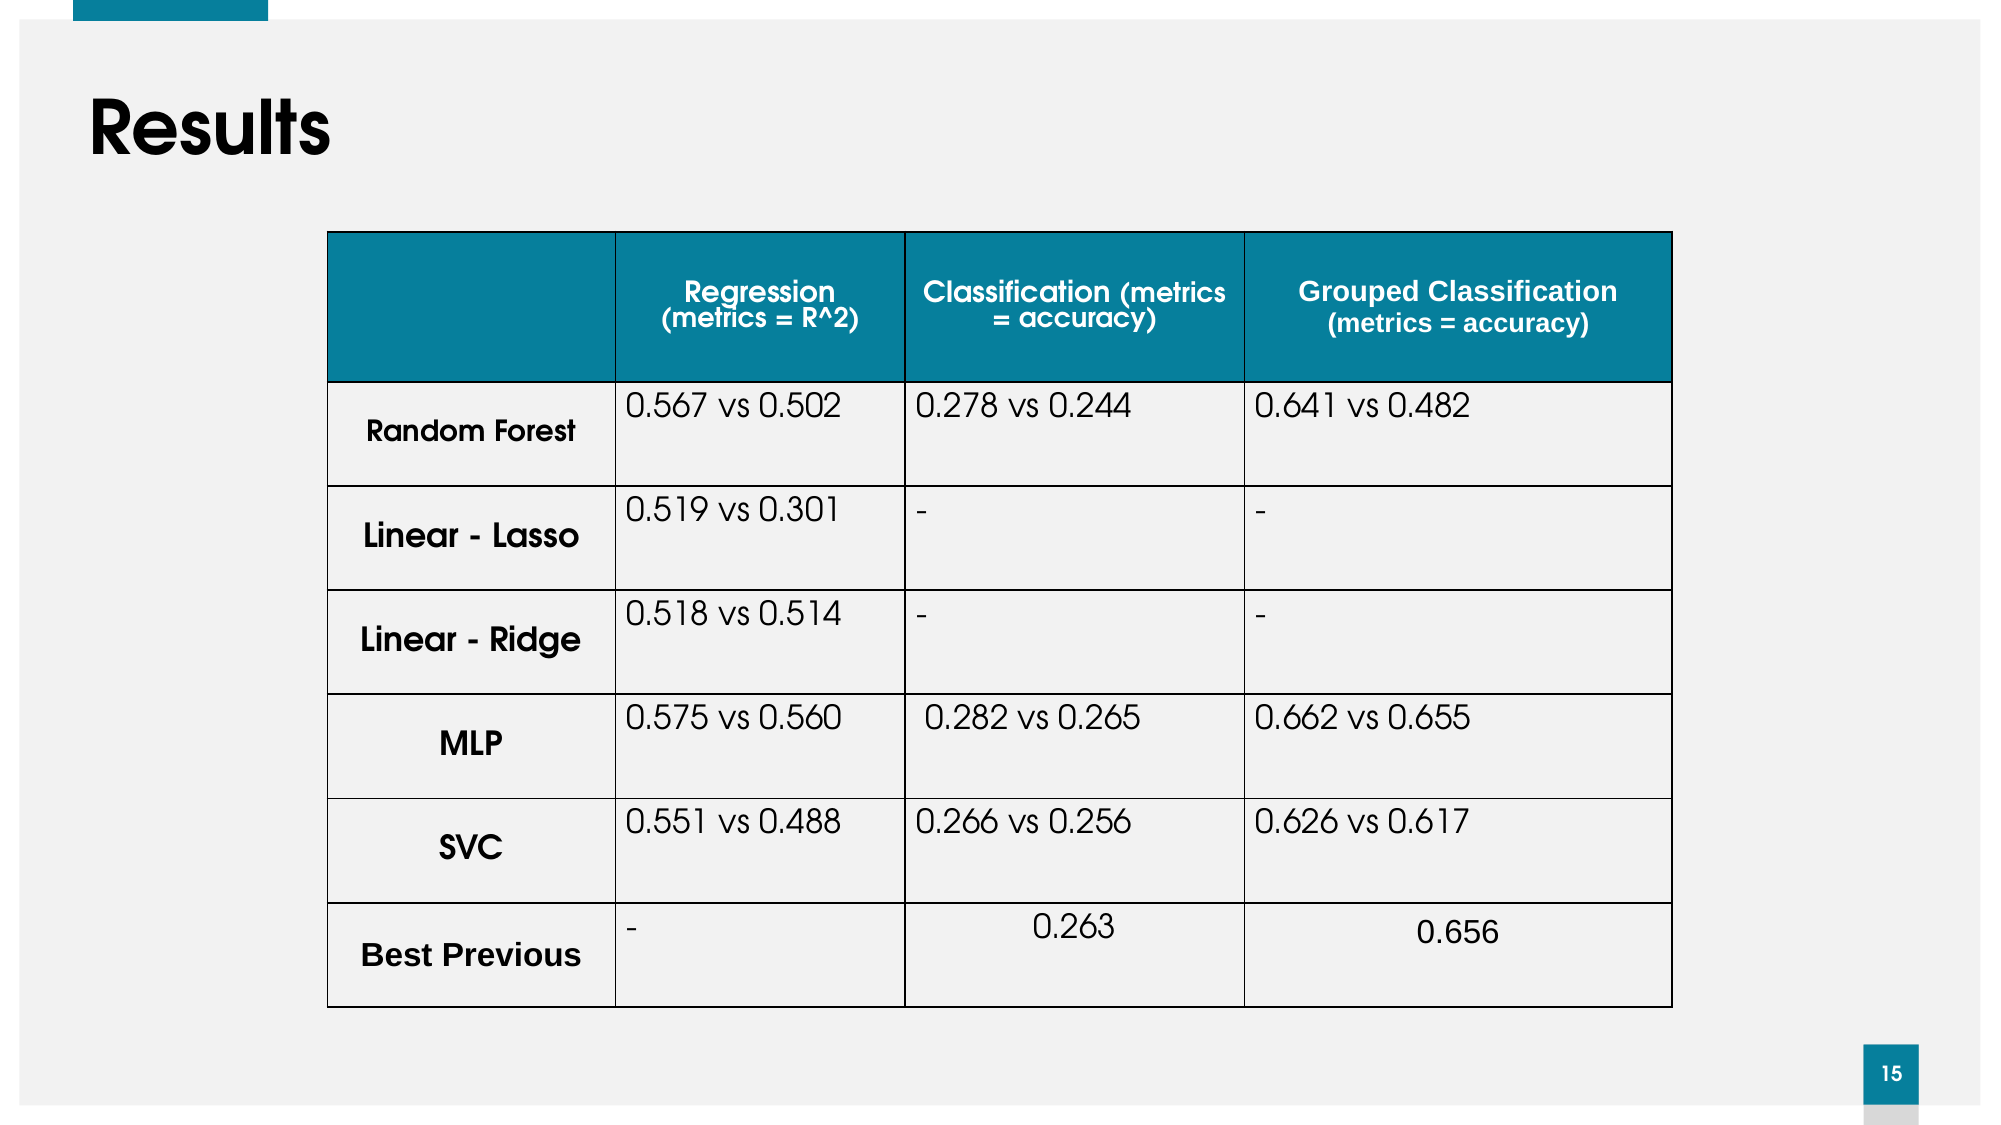

# Results
|  | Regression (metrics = R^2) | Classification (metrics = accuracy) | Grouped Classification (metrics = accuracy) |
| --- | --- | --- | --- |
| Random Forest | 0.567 vs 0.502 | 0.278 vs 0.244 | 0.641 vs 0.482 |
| Linear - Lasso | 0.519 vs 0.301 | - | - |
| Linear - Ridge | 0.518 vs 0.514 | - | - |
| MLP | 0.575 vs 0.560 | 0.282 vs 0.265 | 0.662 vs 0.655 |
| SVC | 0.551 vs 0.488 | 0.266 vs 0.256 | 0.626 vs 0.617 |
| Best Previous | - | 0.263 | 0.656 |